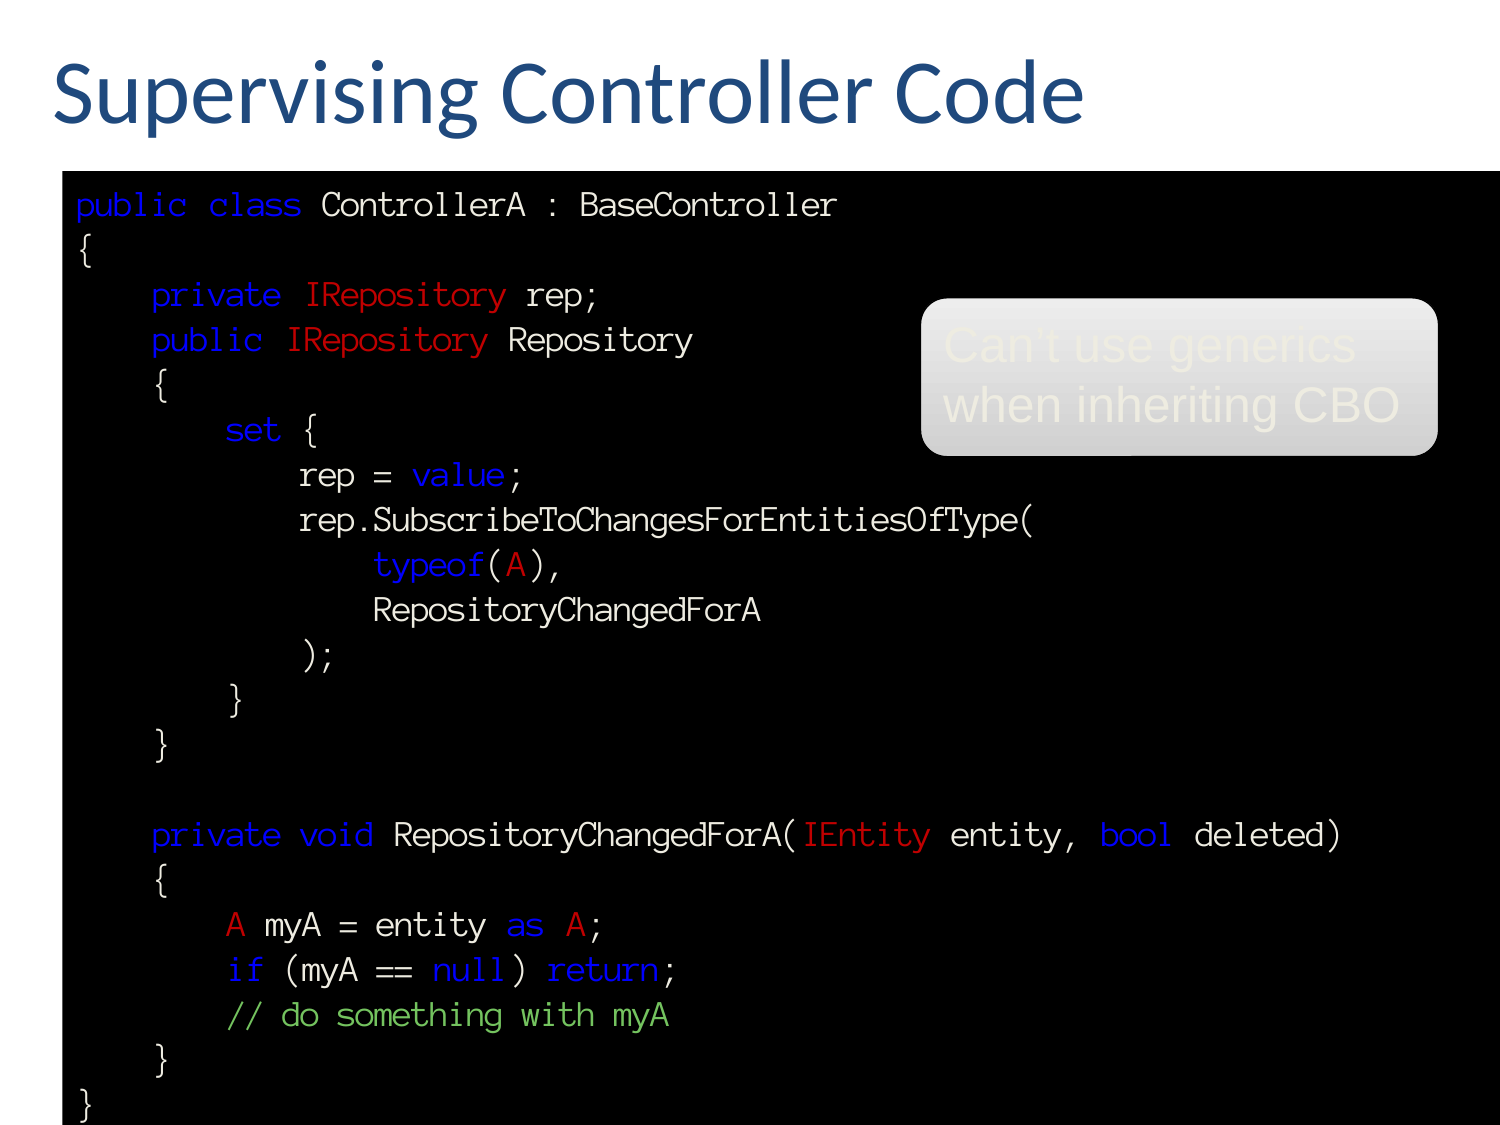

Supervising Controller Code
public class ControllerA : BaseController
{
    private IRepository rep;
    public IRepository Repository
    {
        set {
            rep = value;
            rep.SubscribeToChangesForEntitiesOfType(
                typeof(A),
                RepositoryChangedForA
            );
	}
    }

    private void RepositoryChangedForA(IEntity entity, bool deleted)
    {
	A myA = entity as A;
	if (myA == null) return;
	// do something with myA
    }
}
Can’t use generics when inheriting CBO